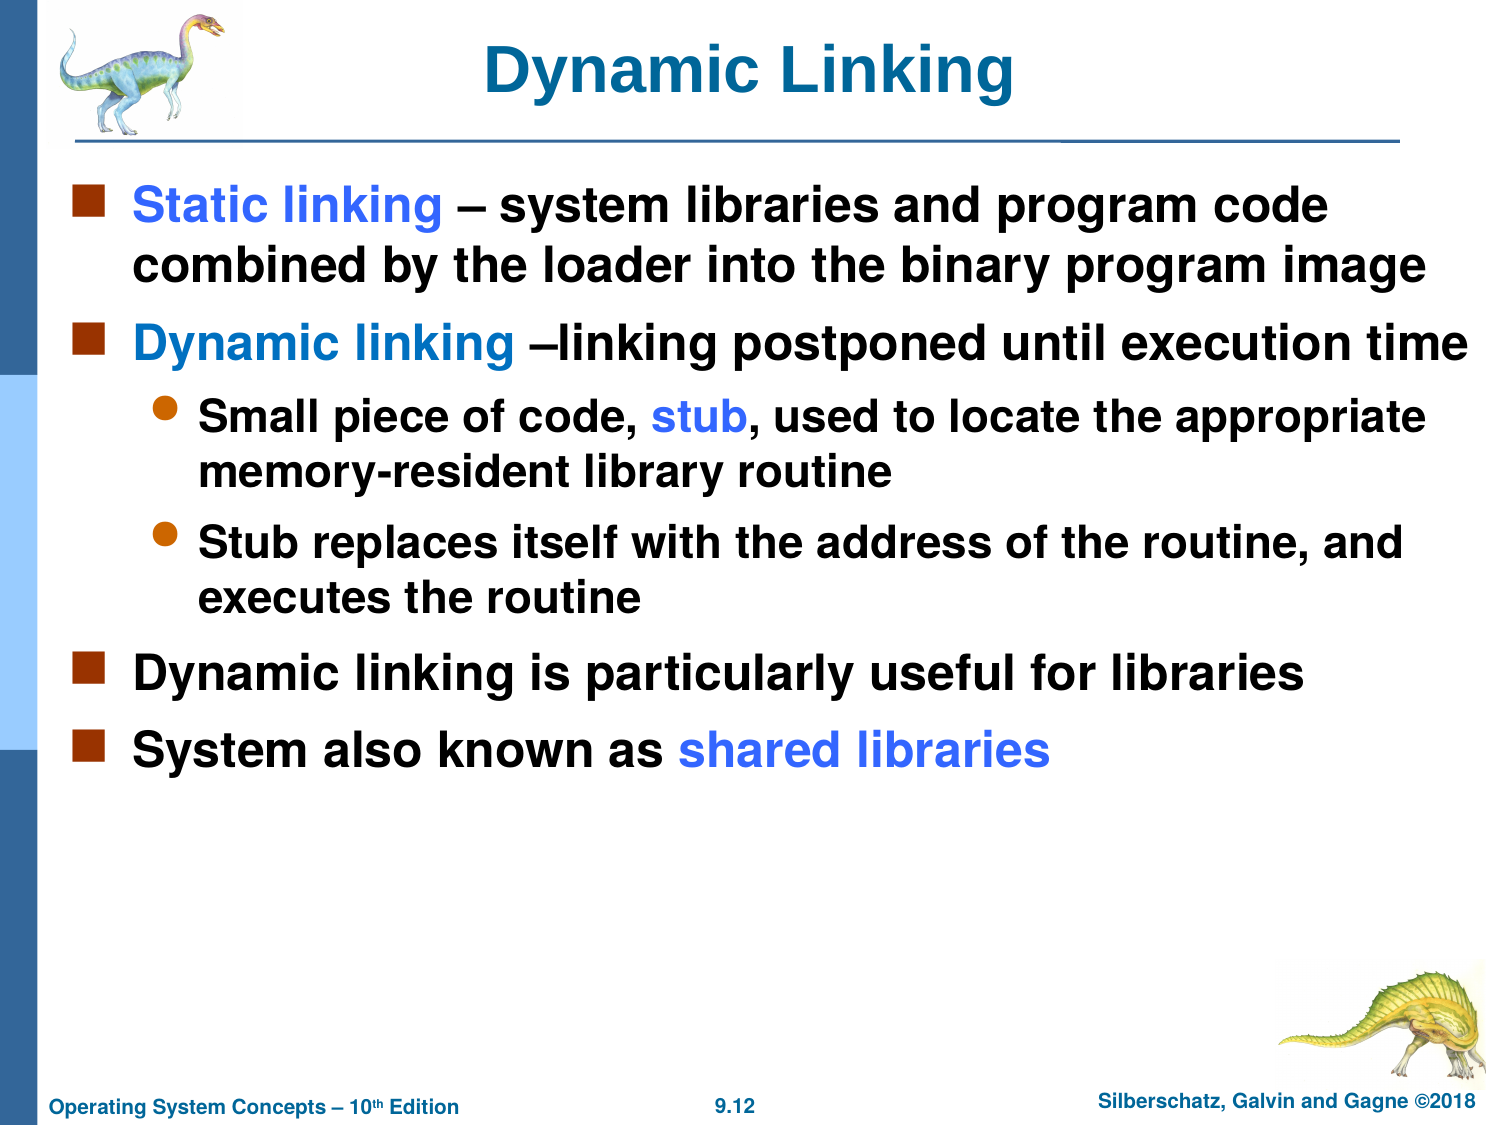

# Dynamic Linking
Static linking – system libraries and program code combined by the loader into the binary program image
Dynamic linking –linking postponed until execution time
Small piece of code, stub, used to locate the appropriate memory-resident library routine
Stub replaces itself with the address of the routine, and executes the routine
Dynamic linking is particularly useful for libraries
System also known as shared libraries